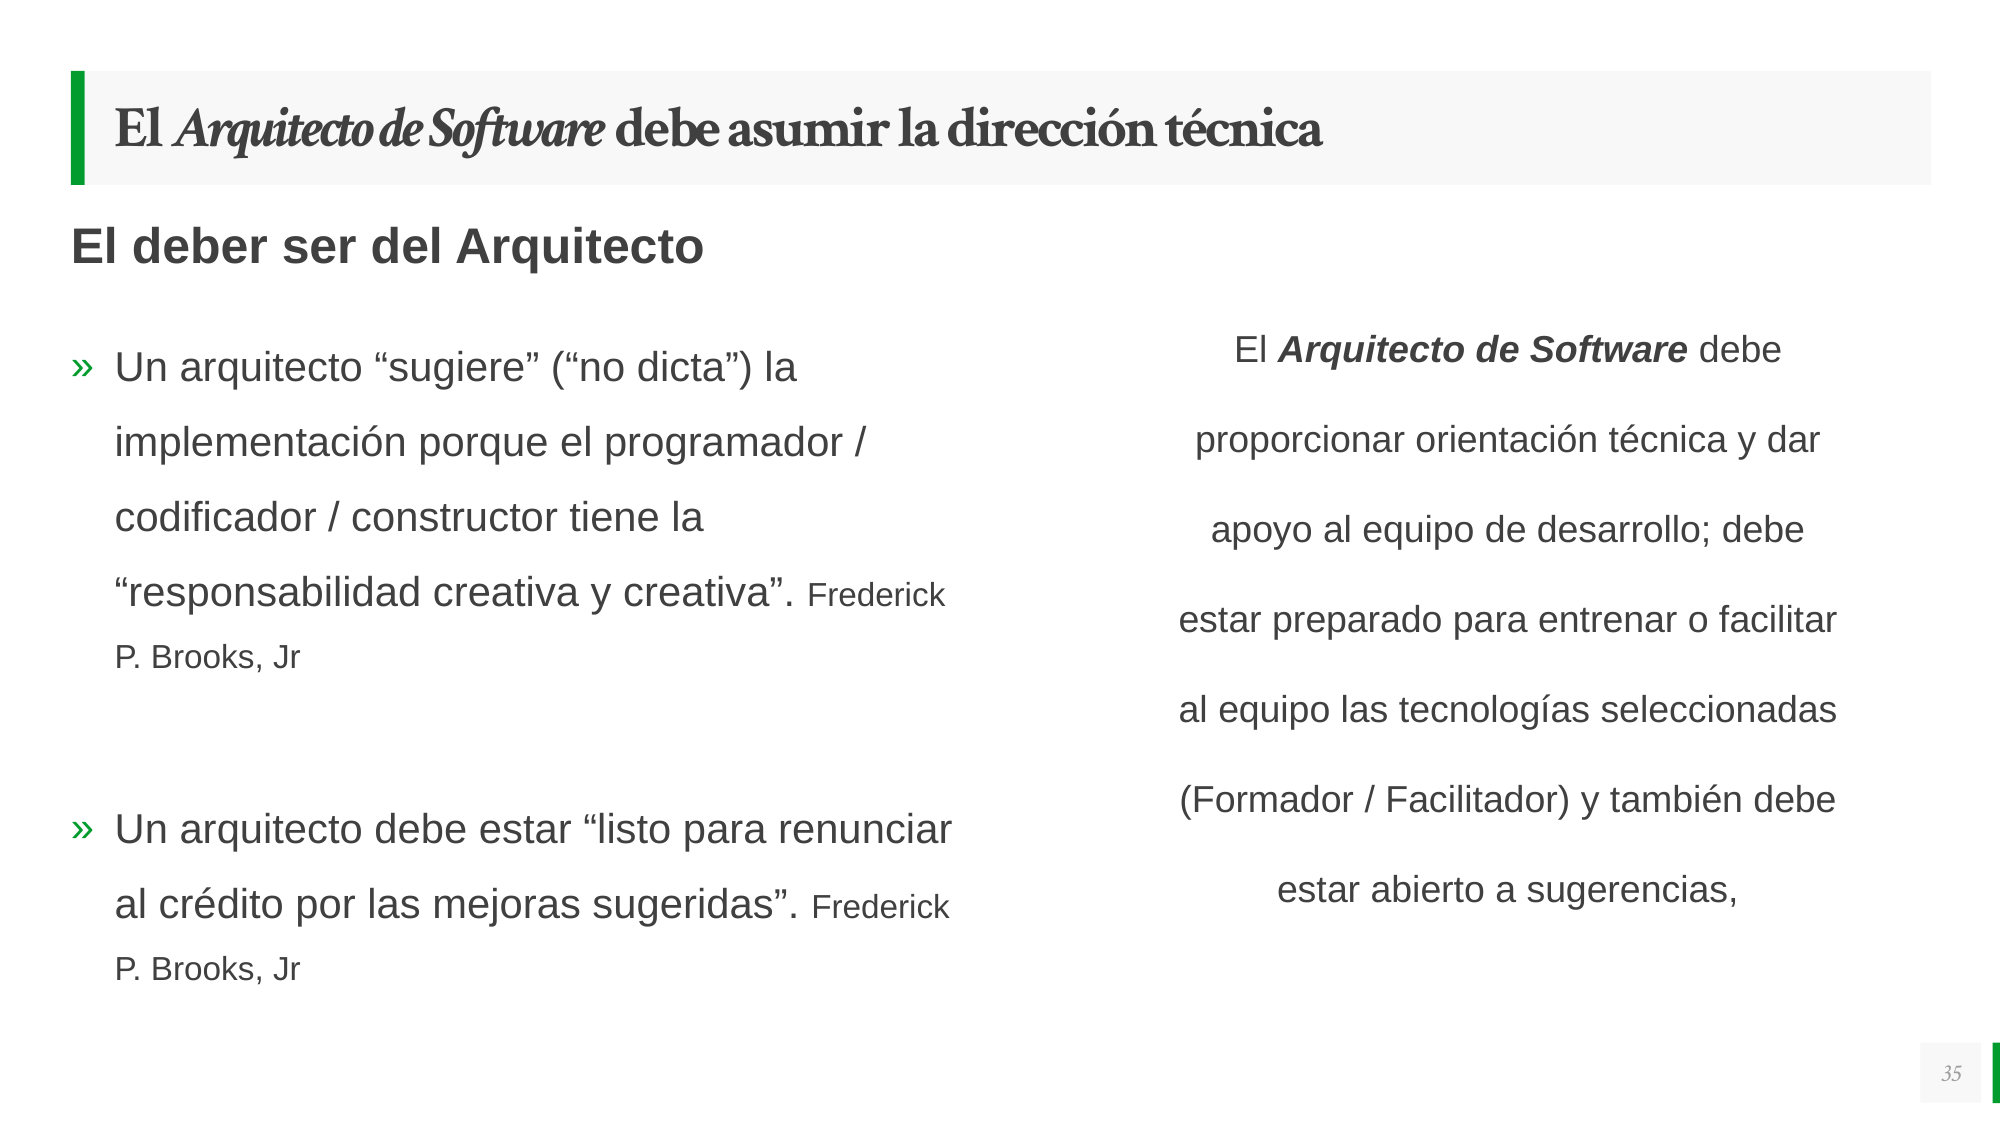

# El Arquitecto de Software debe asumir la dirección técnica
El deber ser del Arquitecto
El Arquitecto de Software debe proporcionar orientación técnica y dar apoyo al equipo de desarrollo; debe estar preparado para entrenar o facilitar al equipo las tecnologías seleccionadas (Formador / Facilitador) y también debe estar abierto a sugerencias,

Un arquitecto “sugiere” (“no dicta”) la implementación porque el programador / codificador / constructor tiene la “responsabilidad creativa y creativa”. Frederick P. Brooks, Jr

Un arquitecto debe estar “listo para renunciar al crédito por las mejoras sugeridas”. Frederick P. Brooks, Jr
35